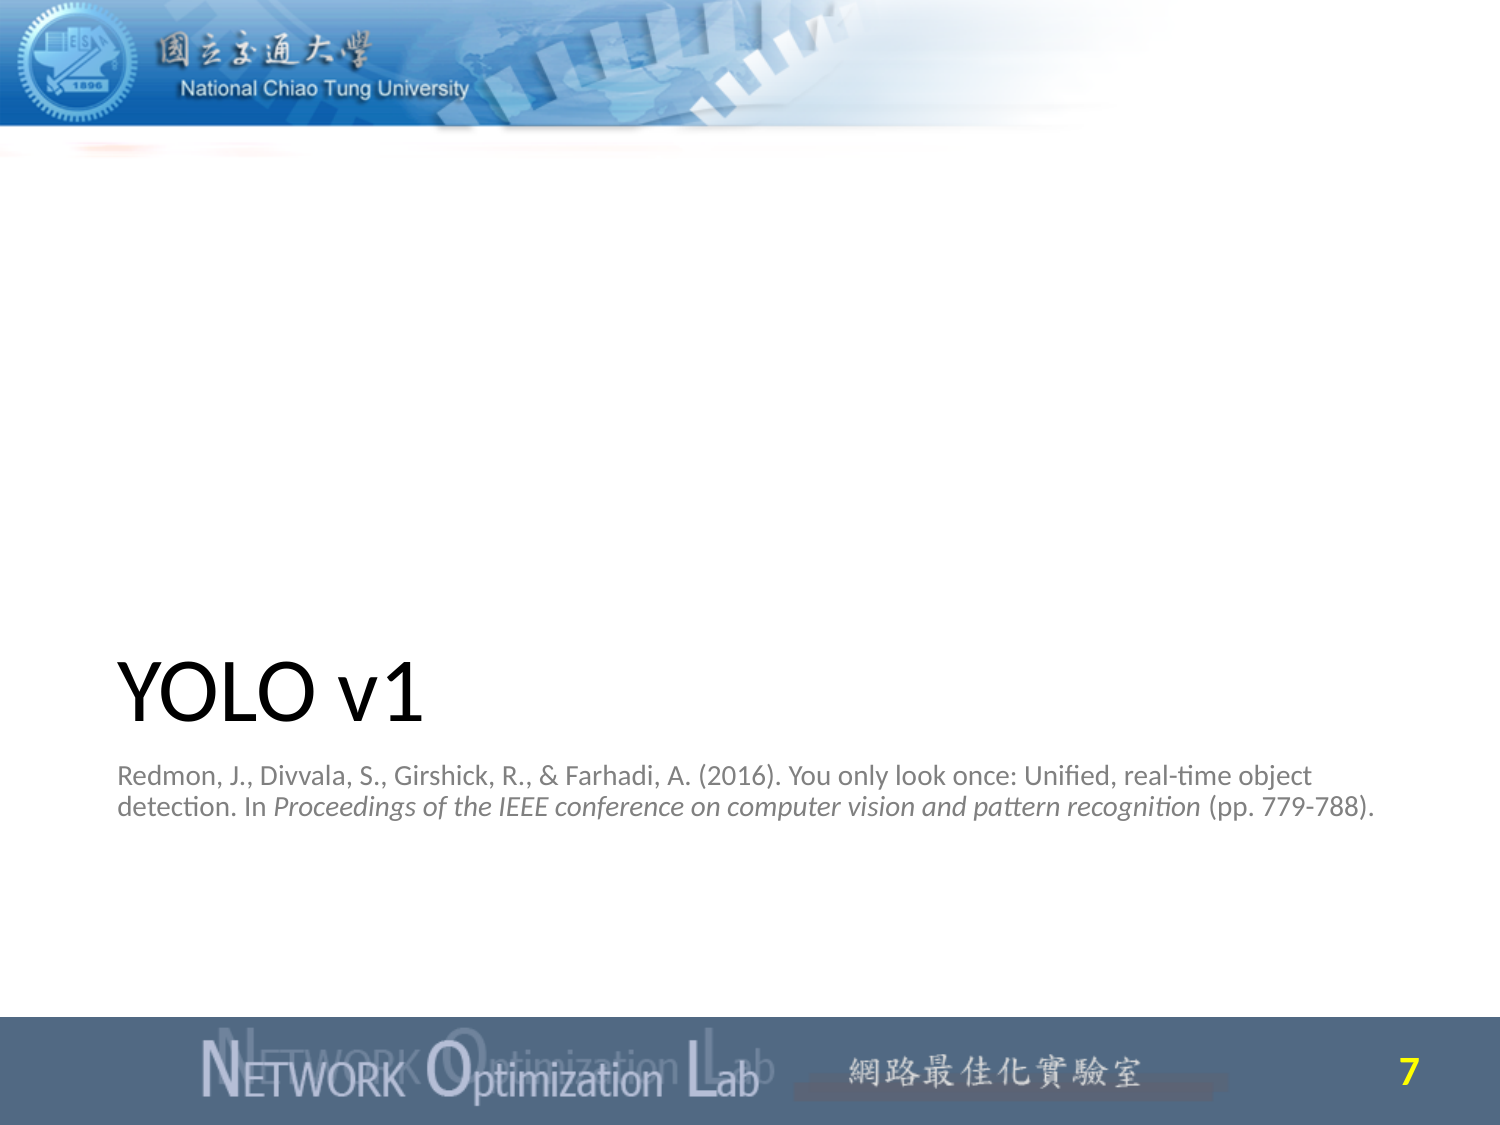

# YOLO v1
Redmon, J., Divvala, S., Girshick, R., & Farhadi, A. (2016). You only look once: Unified, real-time object detection. In Proceedings of the IEEE conference on computer vision and pattern recognition (pp. 779-788).